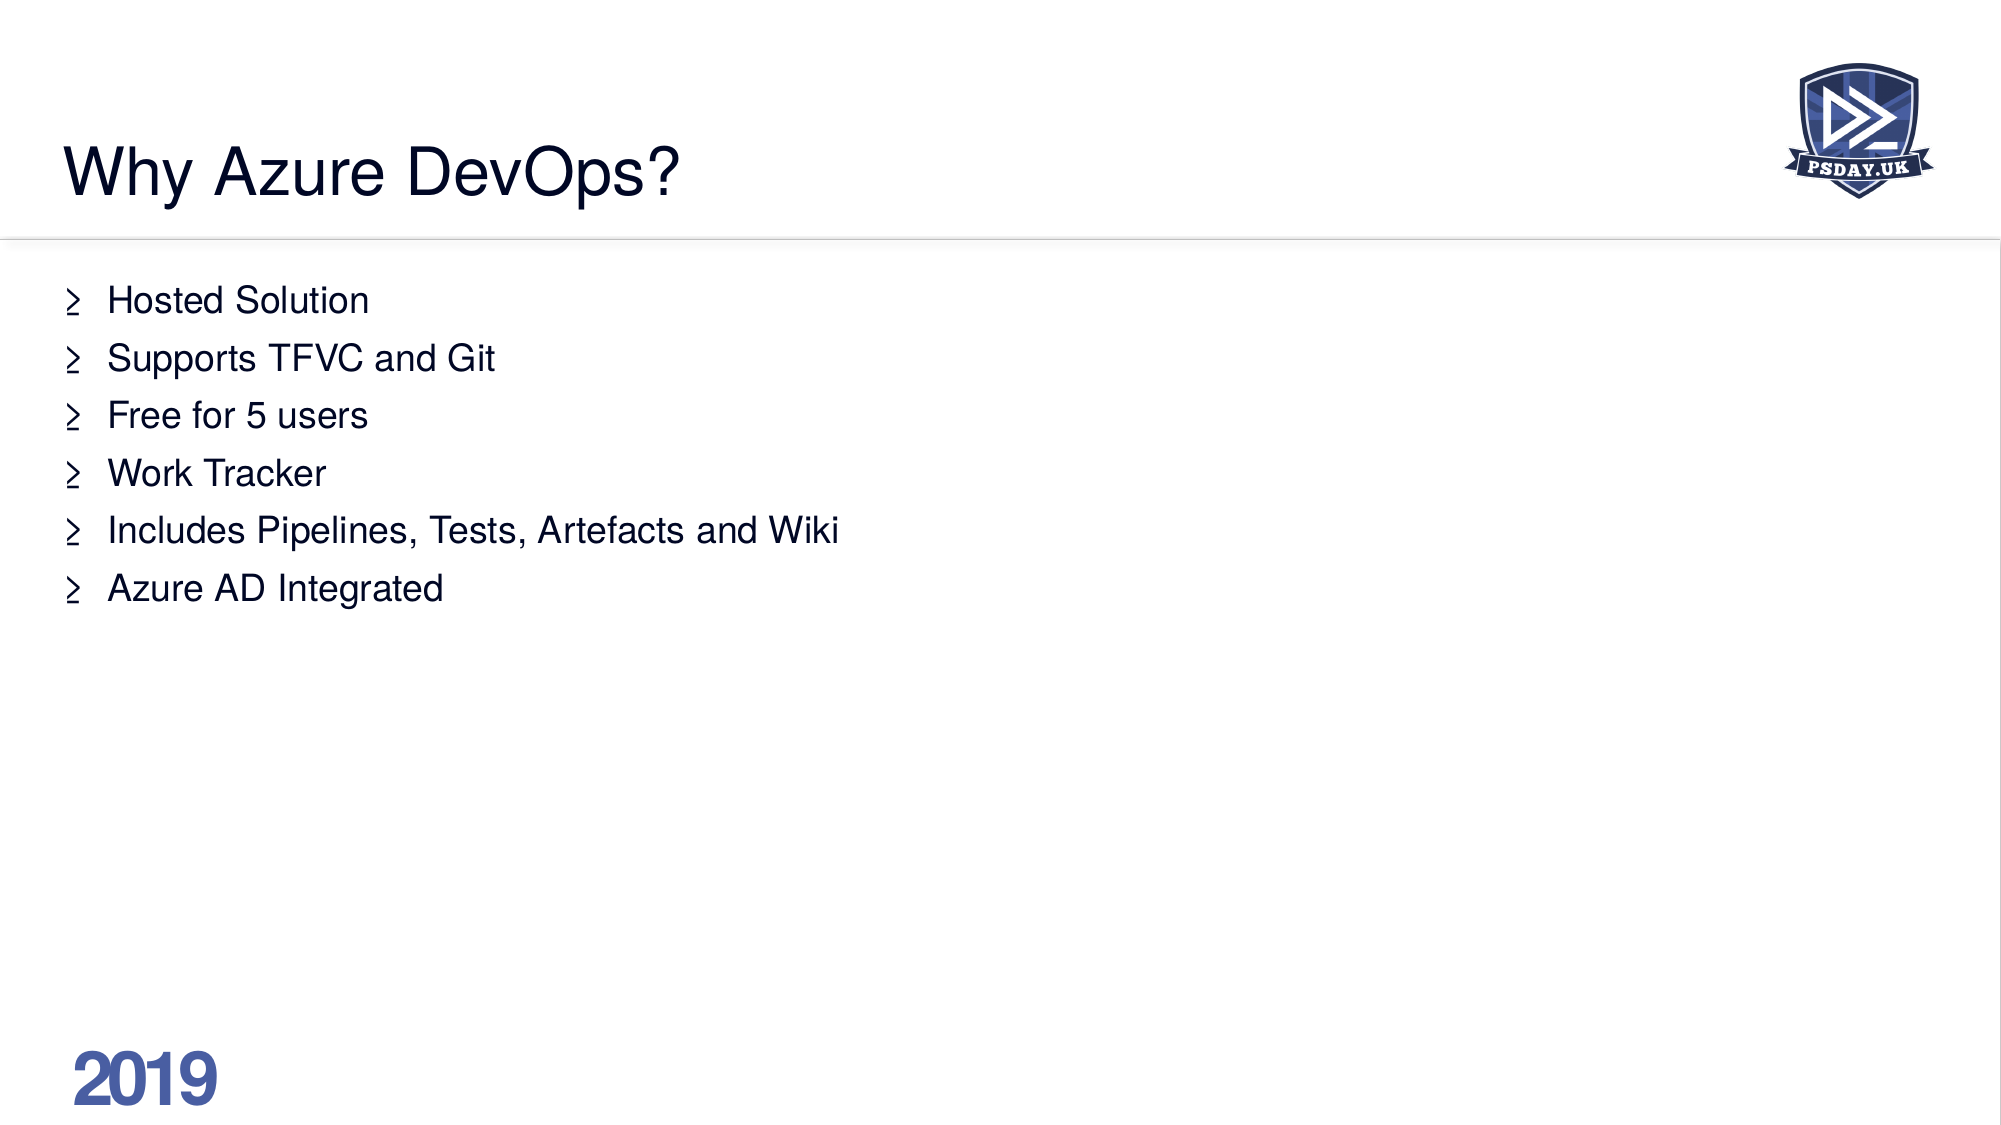

# Why Azure DevOps?
Hosted Solution
Supports TFVC and Git
Free for 5 users
Work Tracker
Includes Pipelines, Tests, Artefacts and Wiki
Azure AD Integrated